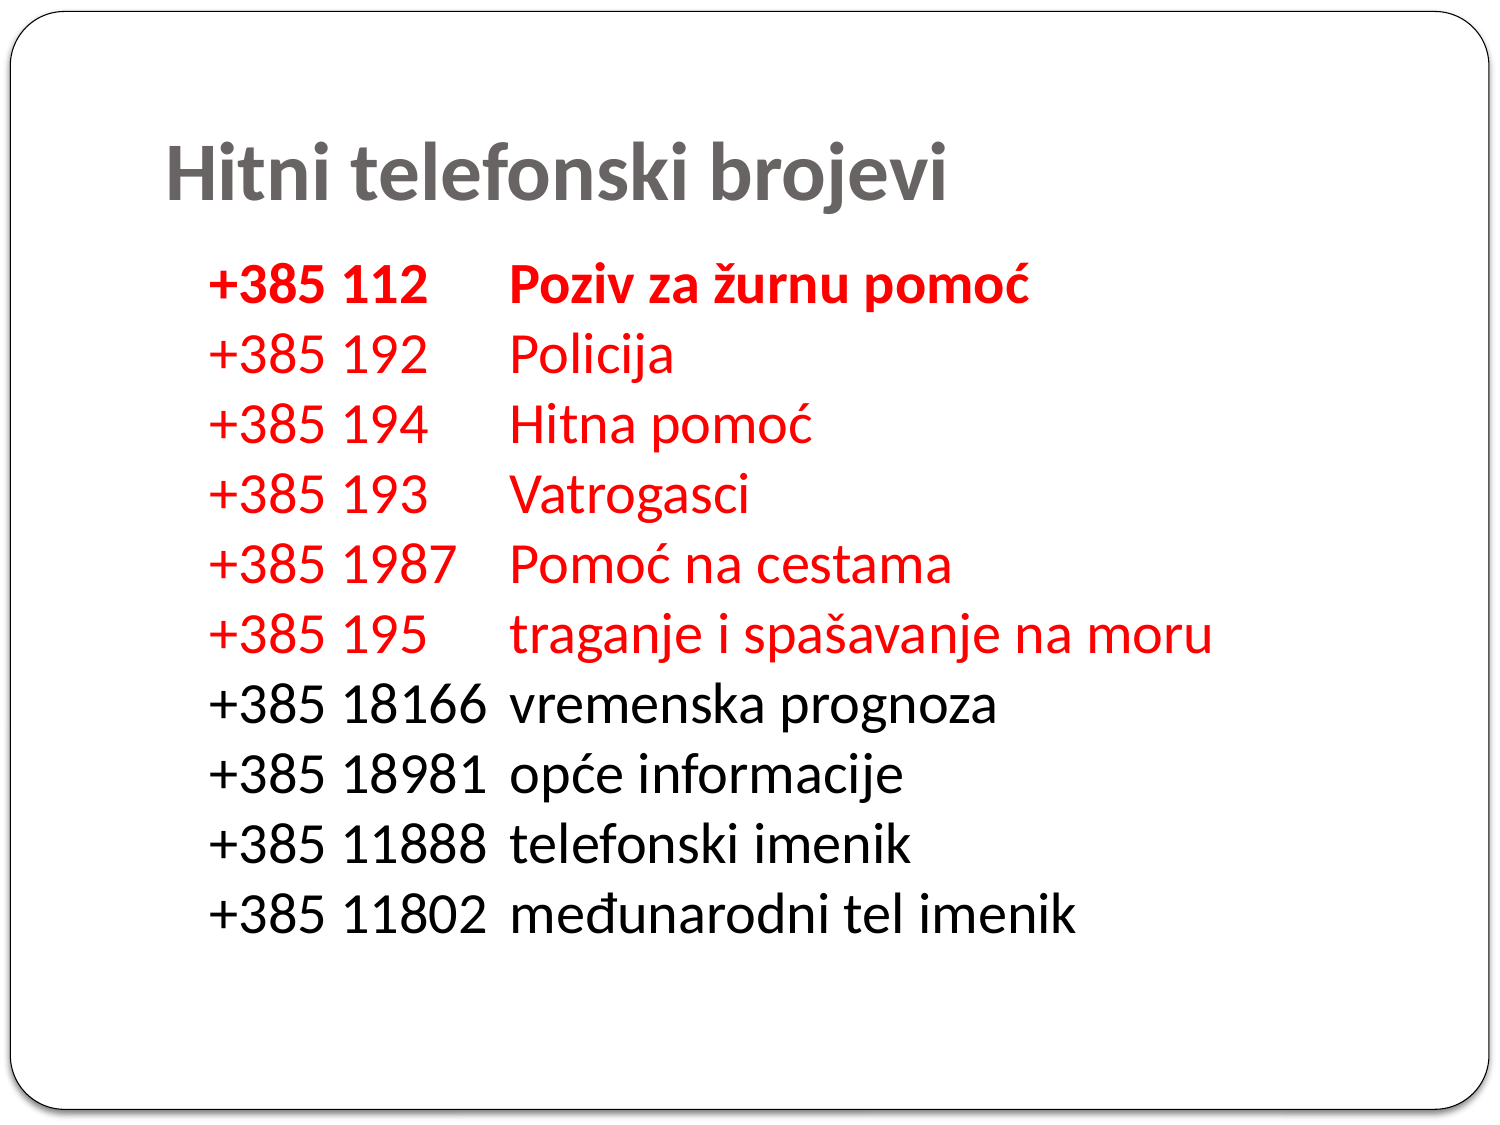

# Hitni telefonski brojevi
	+385 112	Poziv za žurnu pomoć
+385 192	Policija
+385 194	Hitna pomoć
+385 193	Vatrogasci
+385 1987	Pomoć na cestama
+385 195	traganje i spašavanje na moru
+385 18166	vremenska prognoza
+385 18981	opće informacije
+385 11888	telefonski imenik
+385 11802	međunarodni tel imenik